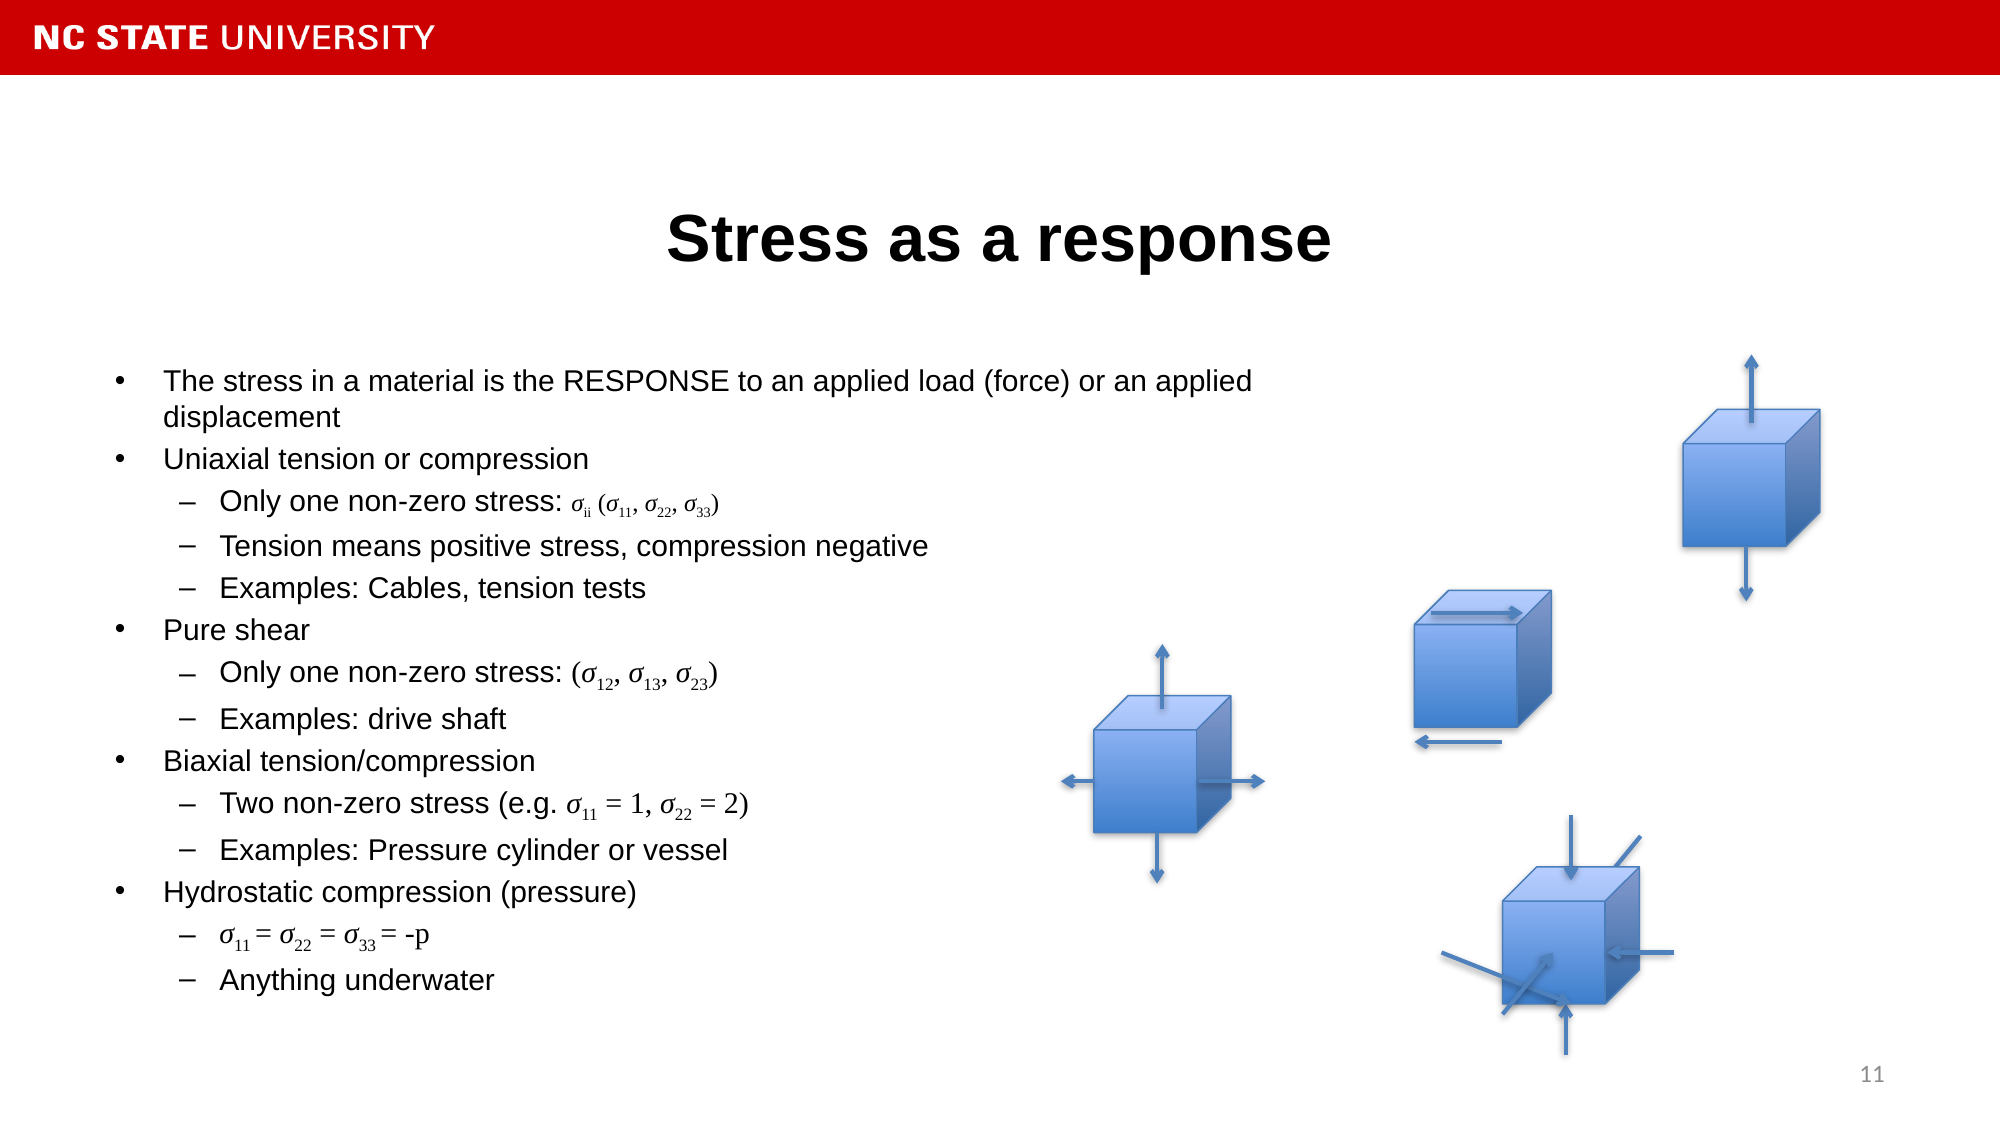

# Stress as a response
The stress in a material is the RESPONSE to an applied load (force) or an applied displacement
Uniaxial tension or compression
Only one non-zero stress: σii (σ11, σ22, σ33)
Tension means positive stress, compression negative
Examples: Cables, tension tests
Pure shear
Only one non-zero stress: (σ12, σ13, σ23)
Examples: drive shaft
Biaxial tension/compression
Two non-zero stress (e.g. σ11 = 1, σ22 = 2)
Examples: Pressure cylinder or vessel
Hydrostatic compression (pressure)
σ11 = σ22 = σ33 = -p
Anything underwater

11